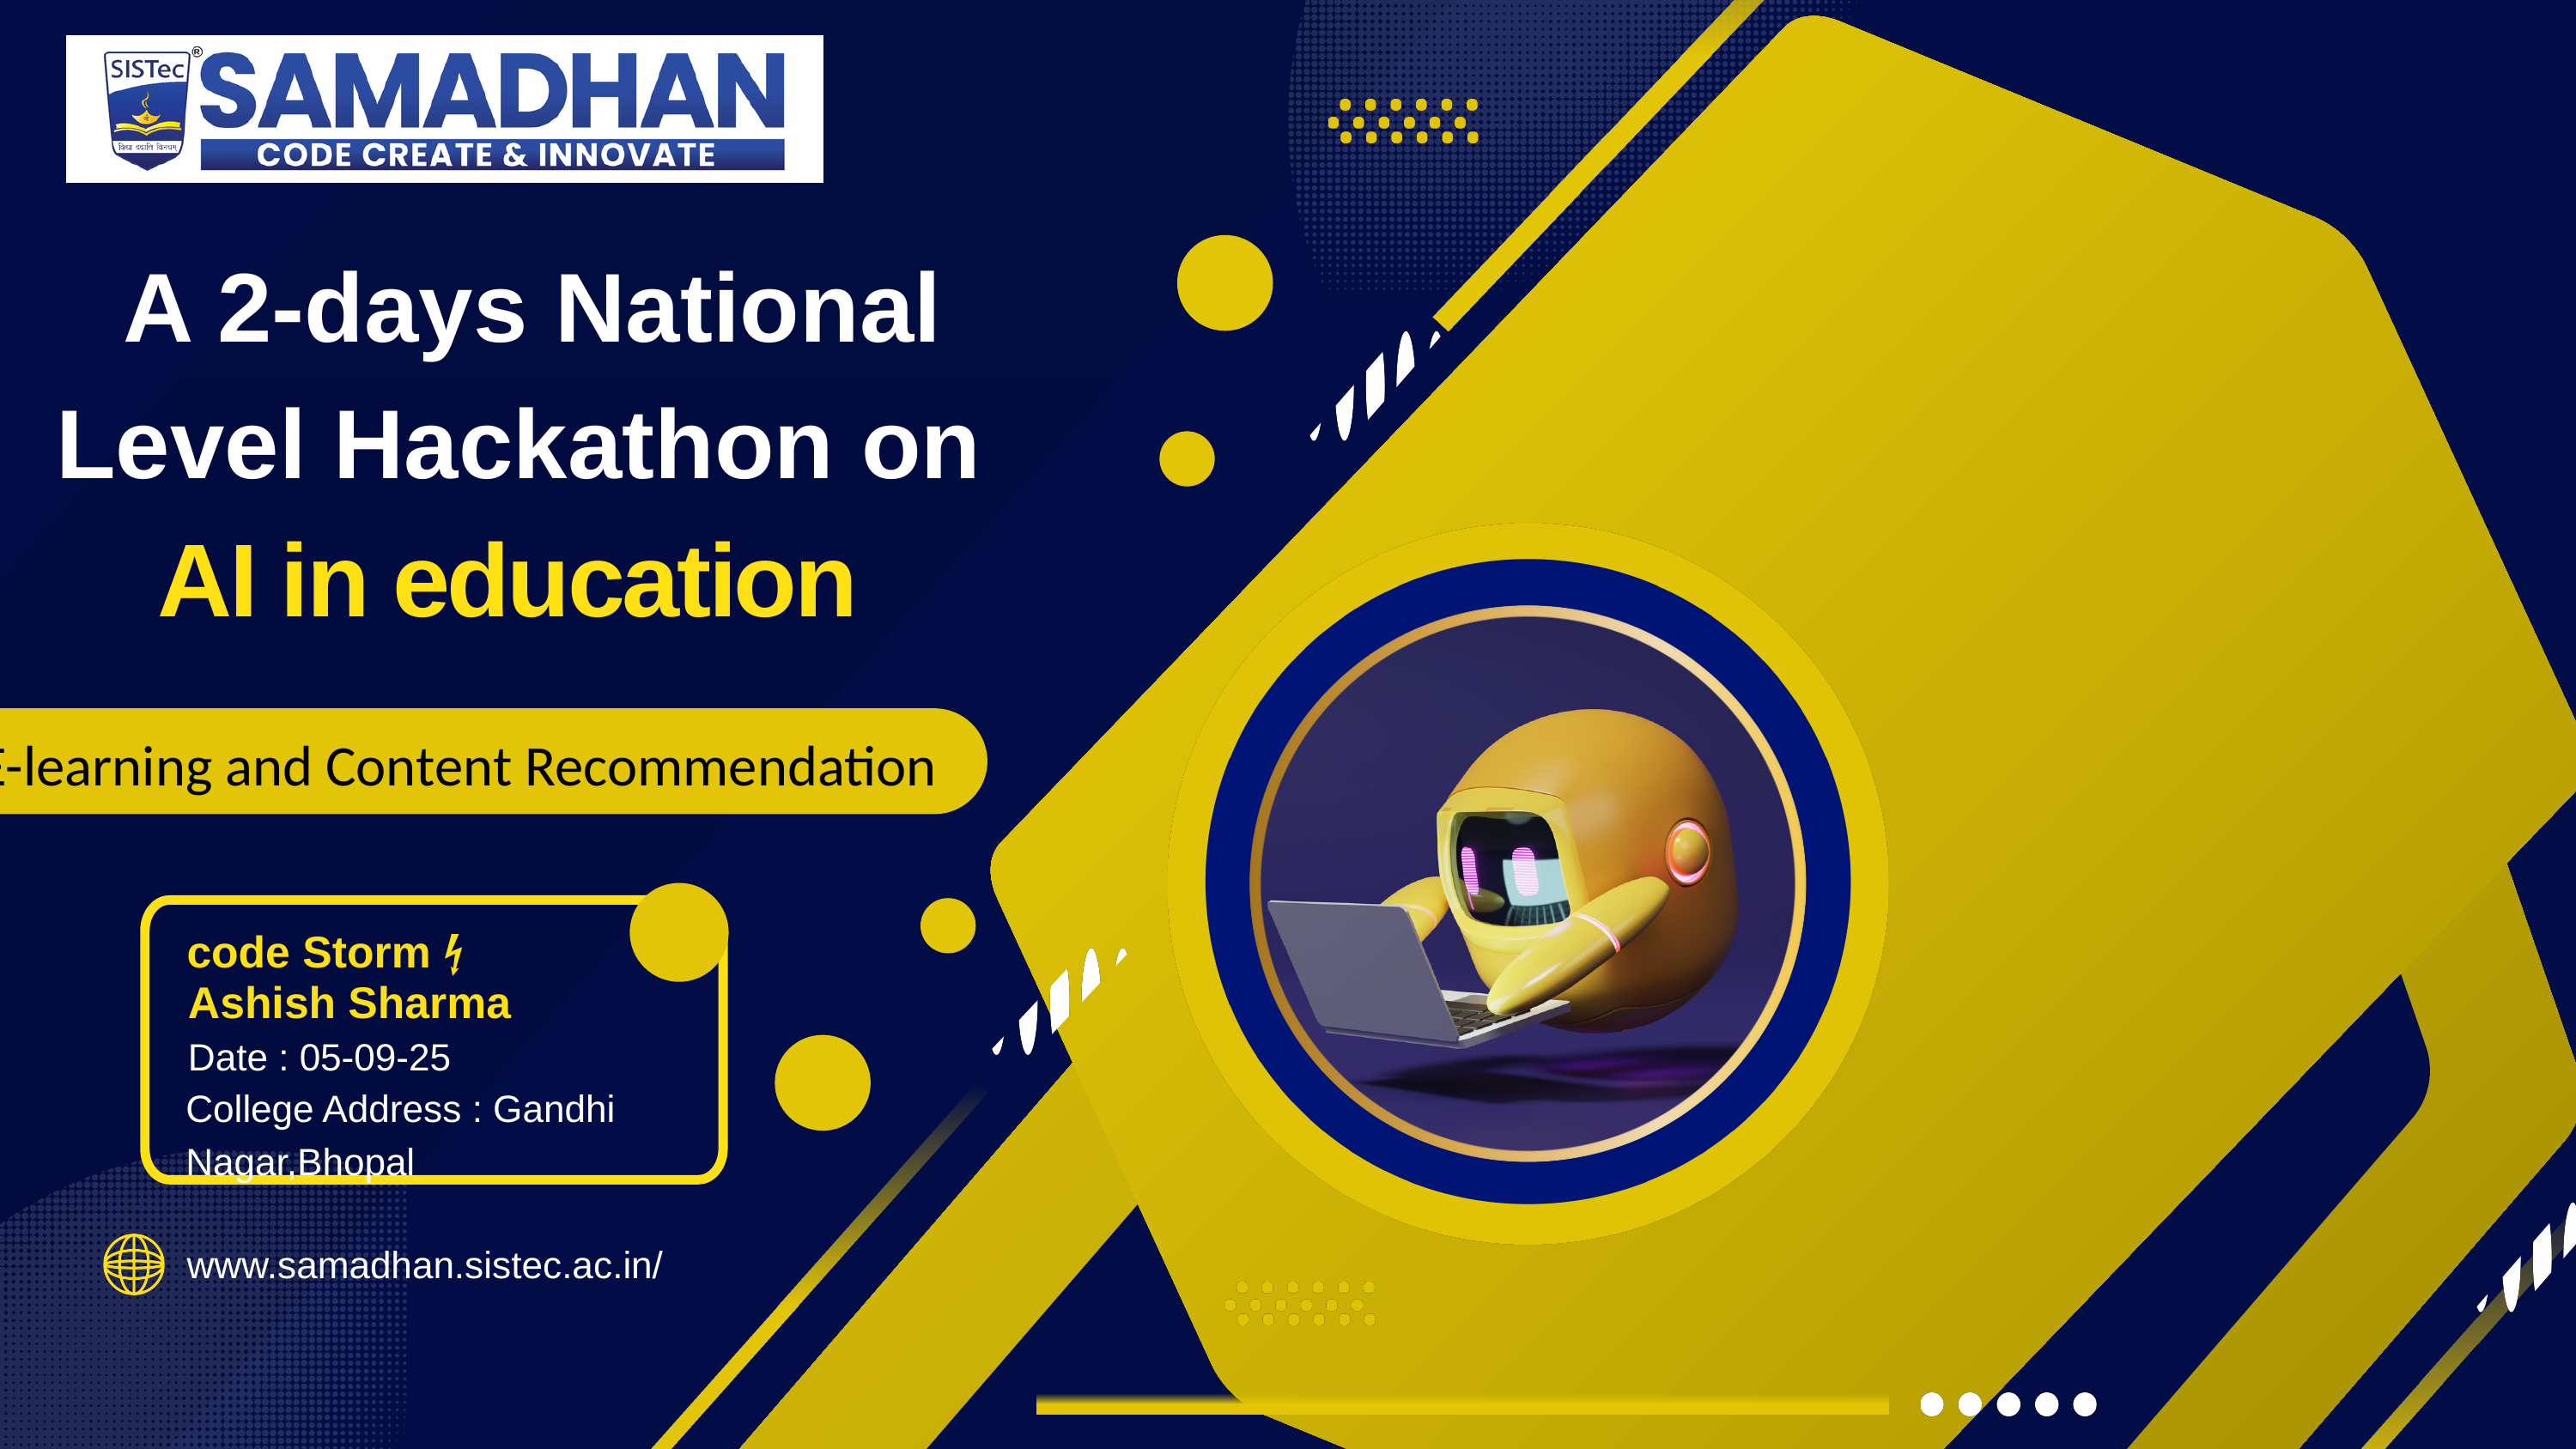

A 2-days National Level Hackathon on

    AI in education

E-learning and Content Recommendation

code Storm ⚡
Ashish Sharma

Date : 05-09-25

College Address : Gandhi Nagar,Bhopal

www.samadhan.sistec.ac.in/